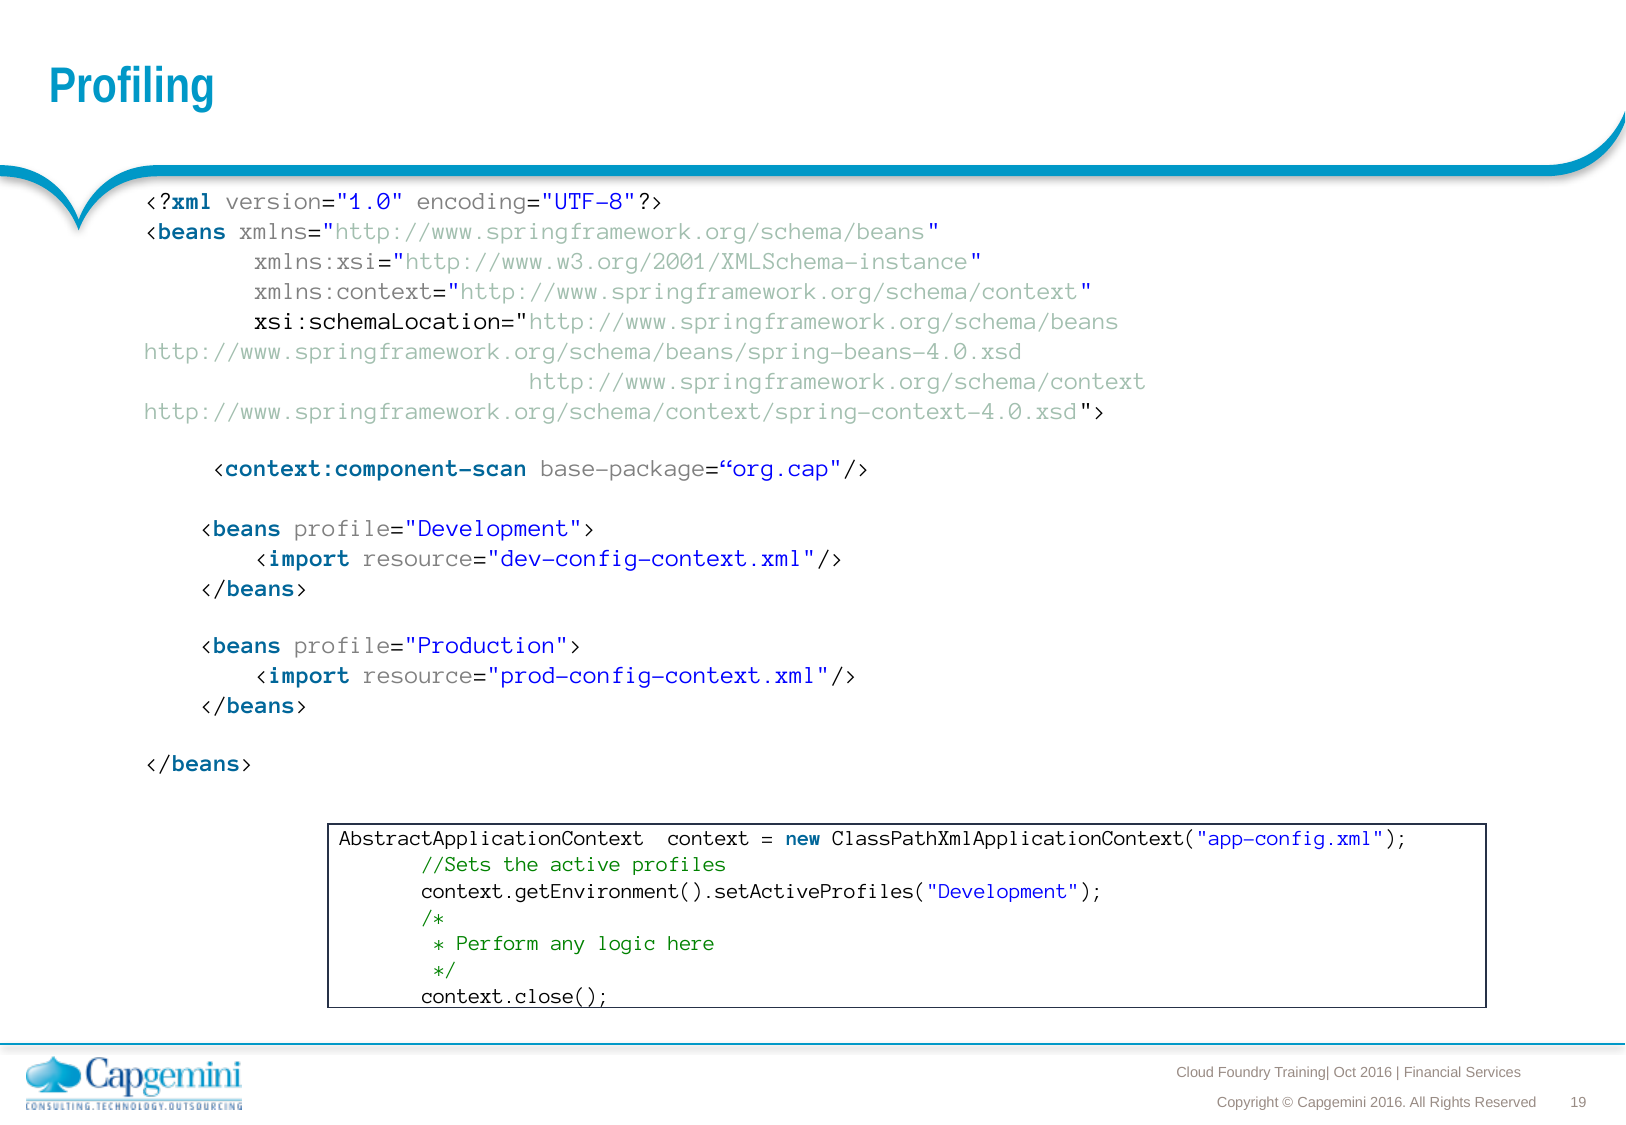

# Profiling
<?xml version="1.0" encoding="UTF-8"?>
<beans xmlns="http://www.springframework.org/schema/beans"
        xmlns:xsi="http://www.w3.org/2001/XMLSchema-instance"
        xmlns:context="http://www.springframework.org/schema/context"
        xsi:schemaLocation="http://www.springframework.org/schema/beans http://www.springframework.org/schema/beans/spring-beans-4.0.xsd
                            http://www.springframework.org/schema/context http://www.springframework.org/schema/context/spring-context-4.0.xsd">

     <context:component-scan base-package=“org.cap"/>

    <beans profile="Development">
        <import resource="dev-config-context.xml"/>
    </beans>

    <beans profile="Production">
        <import resource="prod-config-context.xml"/>
    </beans>

</beans>
 AbstractApplicationContext  context = new ClassPathXmlApplicationContext("app-config.xml");
        //Sets the active profiles
        context.getEnvironment().setActiveProfiles("Development");
        /*
         * Perform any logic here
         */
        context.close();